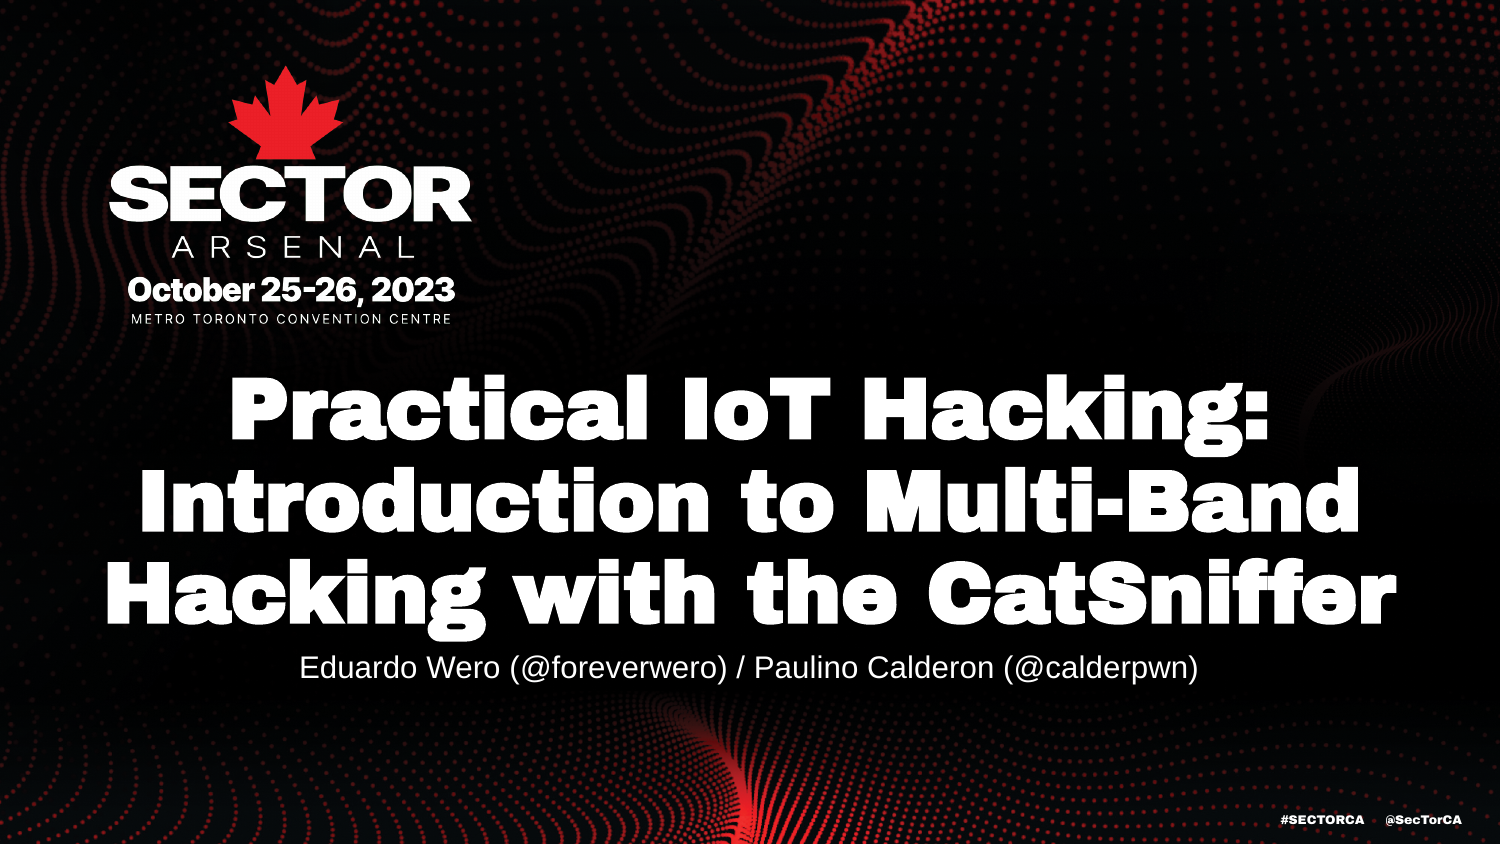

Practical IoT Hacking: Introduction to Multi-Band Hacking with the CatSniffer
Eduardo Wero (@foreverwero) / Paulino Calderon (@calderpwn)